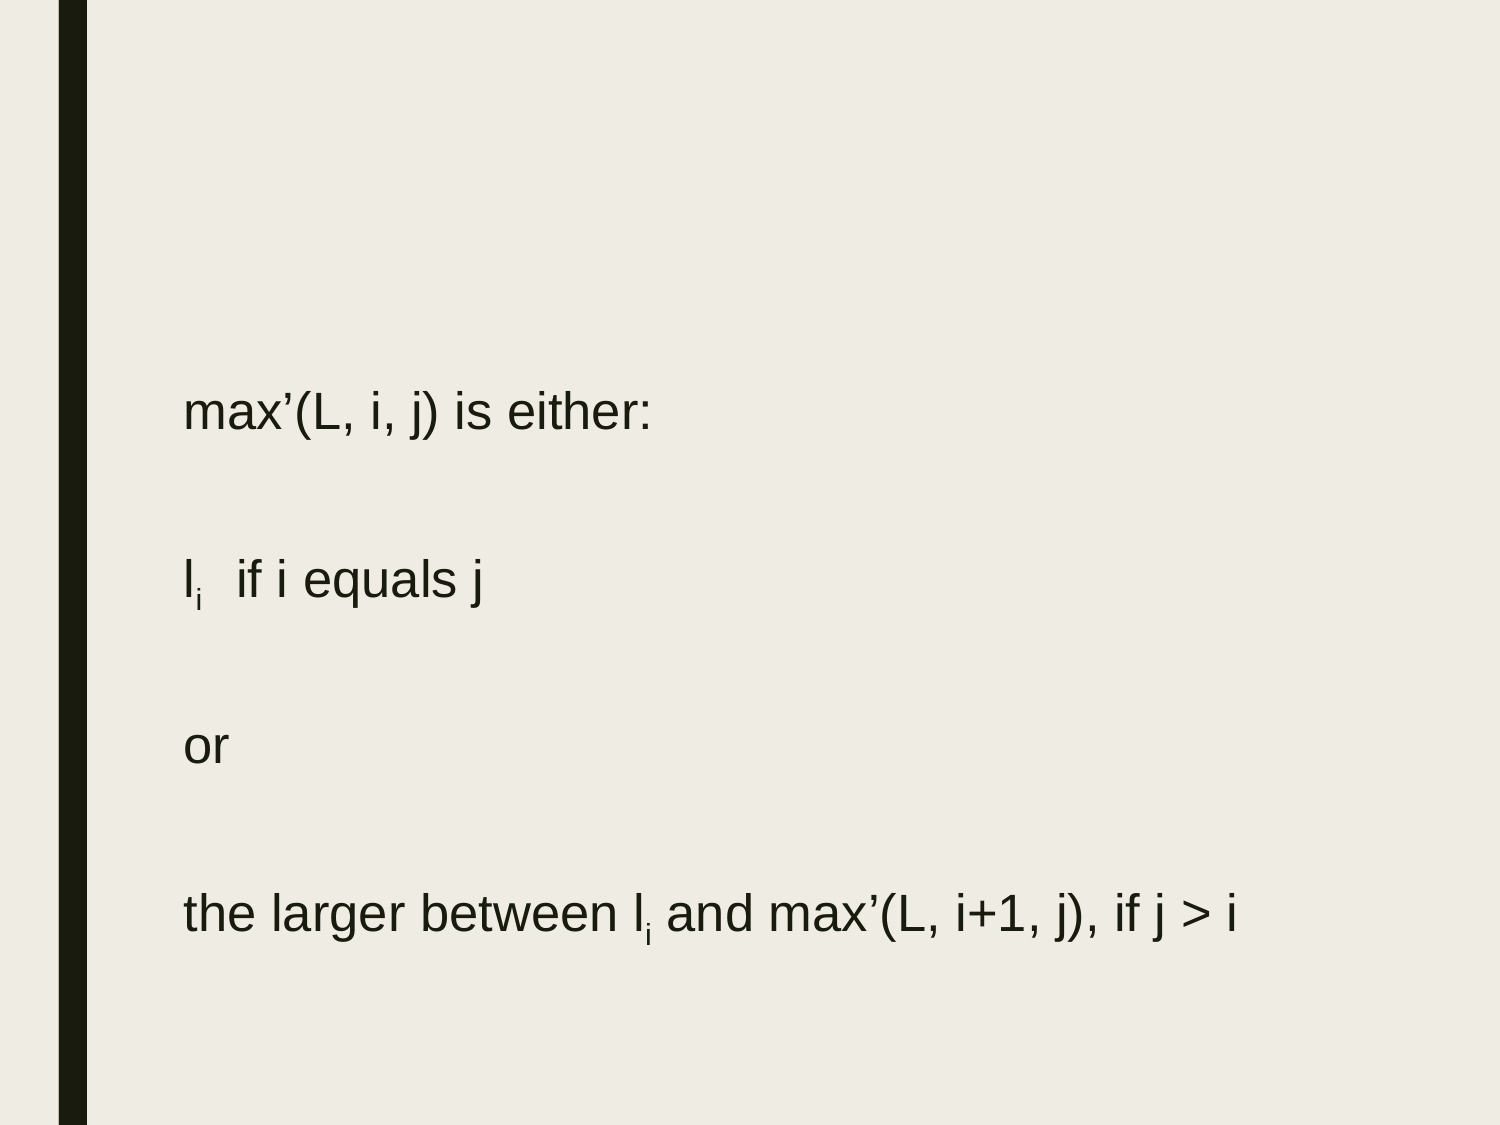

max’(L, i, j) is either:

li    if i equals j

or

the larger between li and max’(L, i+1, j), if j > i